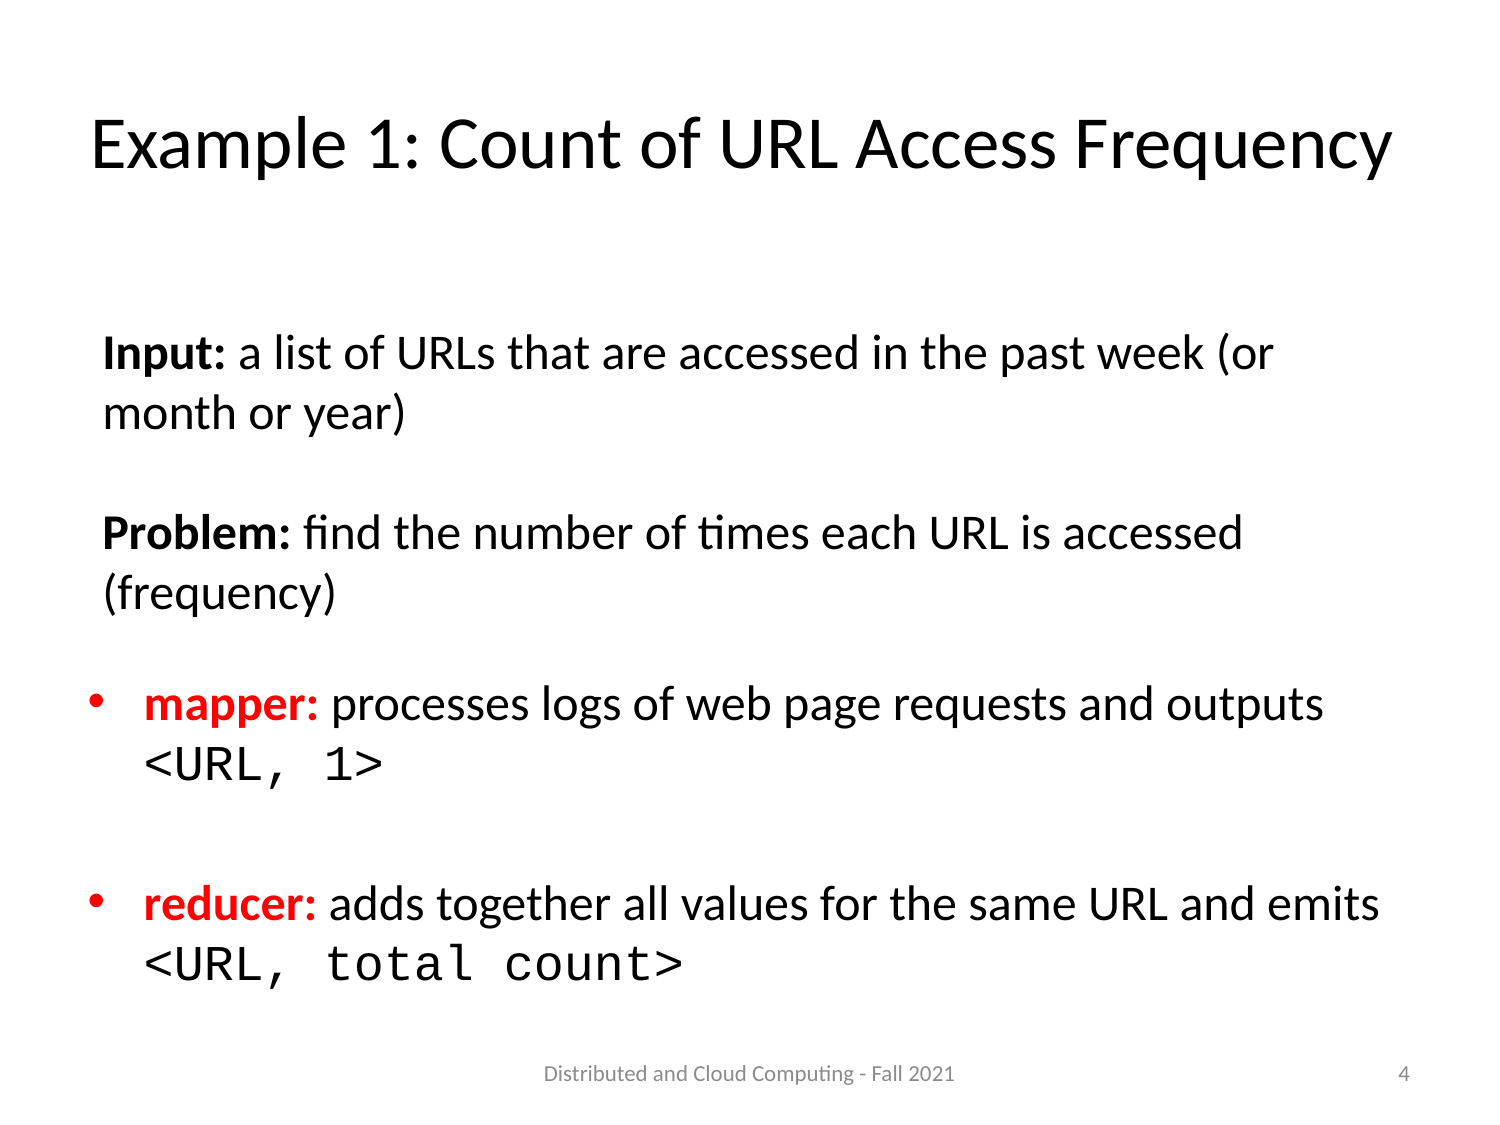

# Example 1: Count of URL Access Frequency
Input: a list of URLs that are accessed in the past week (or month or year)

Problem: find the number of times each URL is accessed (frequency)
mapper: processes logs of web page requests and outputs <URL, 1>

reducer: adds together all values for the same URL and emits <URL, total count>
Distributed and Cloud Computing - Fall 2021
4